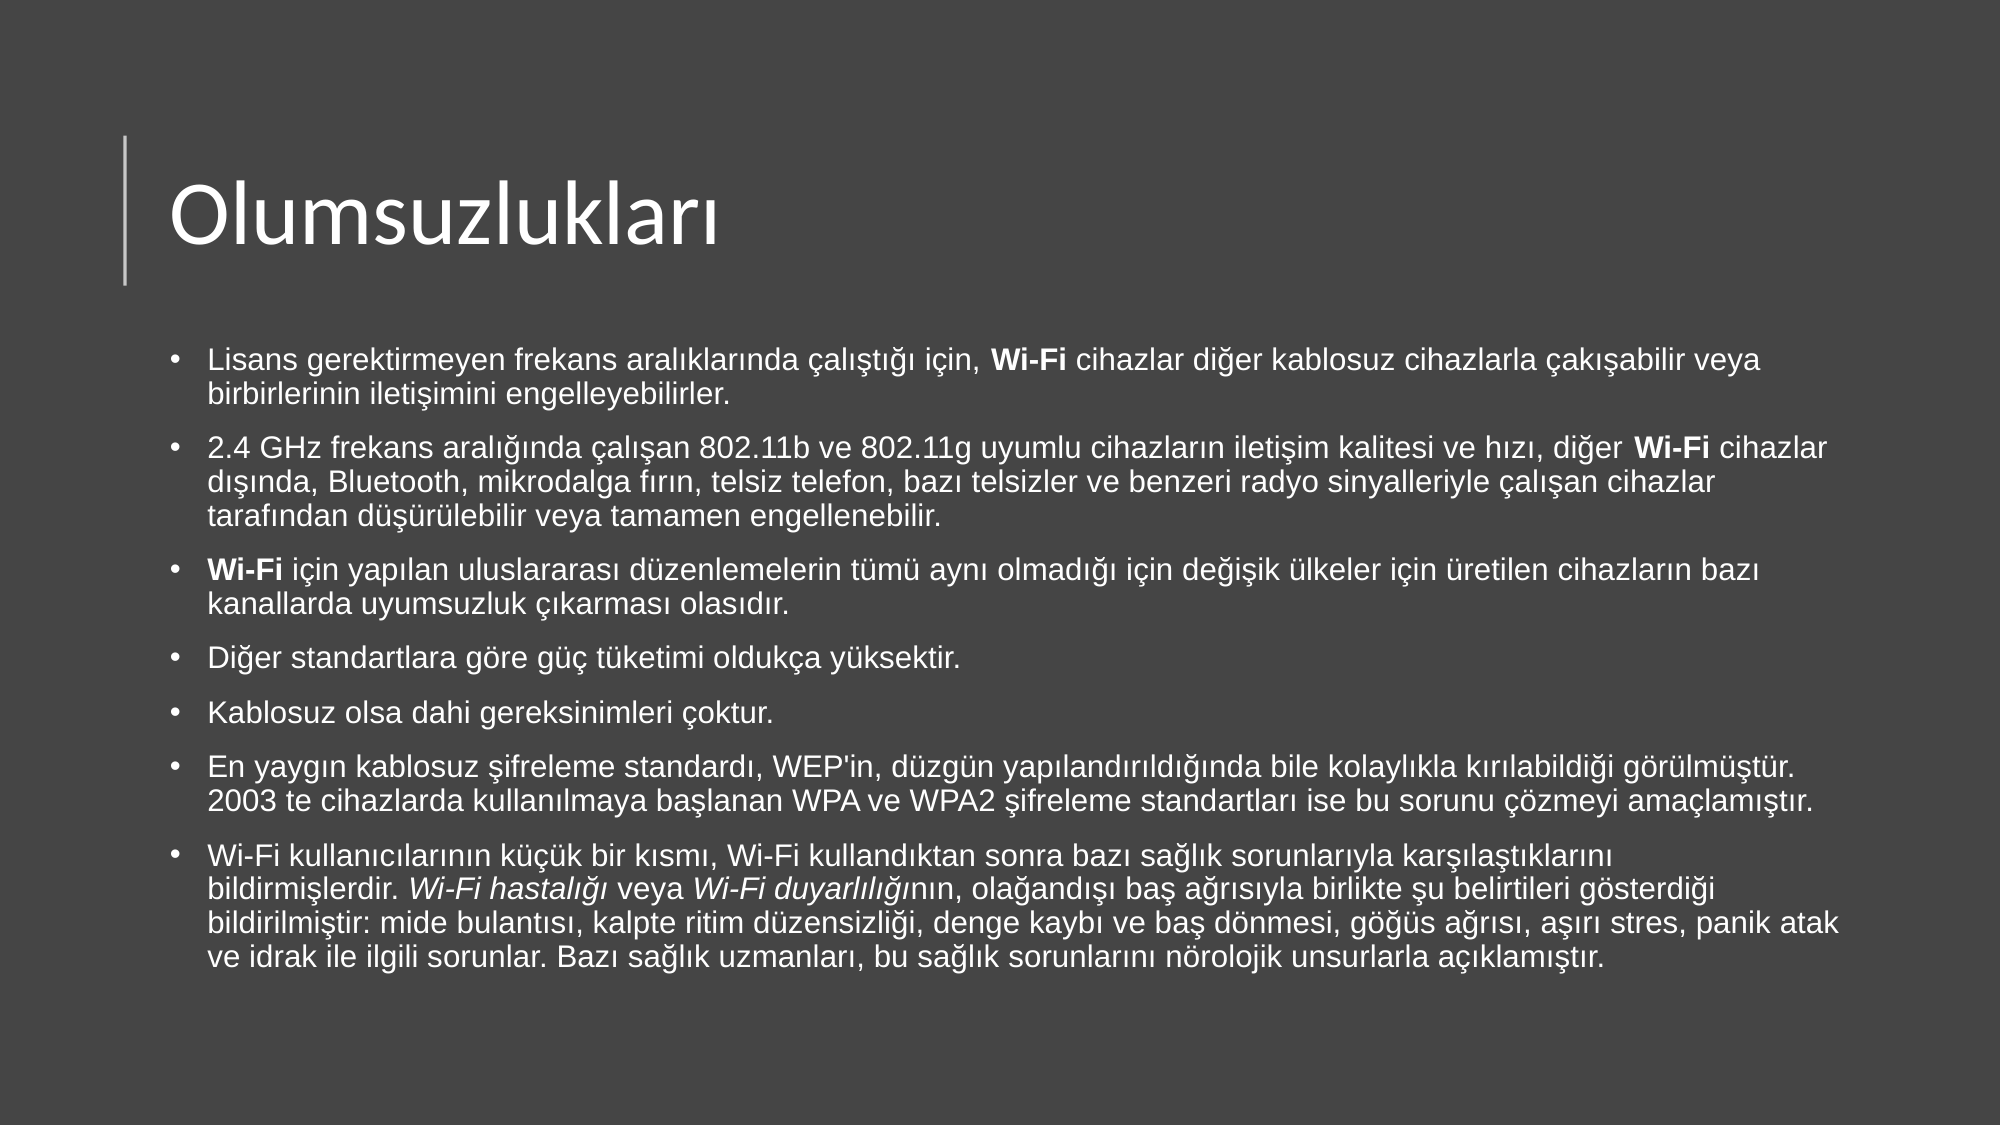

# Olumsuzlukları
Lisans gerektirmeyen frekans aralıklarında çalıştığı için, Wi-Fi cihazlar diğer kablosuz cihazlarla çakışabilir veya birbirlerinin iletişimini engelleyebilirler.
2.4 GHz frekans aralığında çalışan 802.11b ve 802.11g uyumlu cihazların iletişim kalitesi ve hızı, diğer Wi-Fi cihazlar dışında, Bluetooth, mikrodalga fırın, telsiz telefon, bazı telsizler ve benzeri radyo sinyalleriyle çalışan cihazlar tarafından düşürülebilir veya tamamen engellenebilir.
Wi-Fi için yapılan uluslararası düzenlemelerin tümü aynı olmadığı için değişik ülkeler için üretilen cihazların bazı kanallarda uyumsuzluk çıkarması olasıdır.
Diğer standartlara göre güç tüketimi oldukça yüksektir.
Kablosuz olsa dahi gereksinimleri çoktur.
En yaygın kablosuz şifreleme standardı, WEP'in, düzgün yapılandırıldığında bile kolaylıkla kırılabildiği görülmüştür. 2003 te cihazlarda kullanılmaya başlanan WPA ve WPA2 şifreleme standartları ise bu sorunu çözmeyi amaçlamıştır.
Wi-Fi kullanıcılarının küçük bir kısmı, Wi-Fi kullandıktan sonra bazı sağlık sorunlarıyla karşılaştıklarını bildirmişlerdir. Wi-Fi hastalığı veya Wi-Fi duyarlılığının, olağandışı baş ağrısıyla birlikte şu belirtileri gösterdiği bildirilmiştir: mide bulantısı, kalpte ritim düzensizliği, denge kaybı ve baş dönmesi, göğüs ağrısı, aşırı stres, panik atak ve idrak ile ilgili sorunlar. Bazı sağlık uzmanları, bu sağlık sorunlarını nörolojik unsurlarla açıklamıştır.